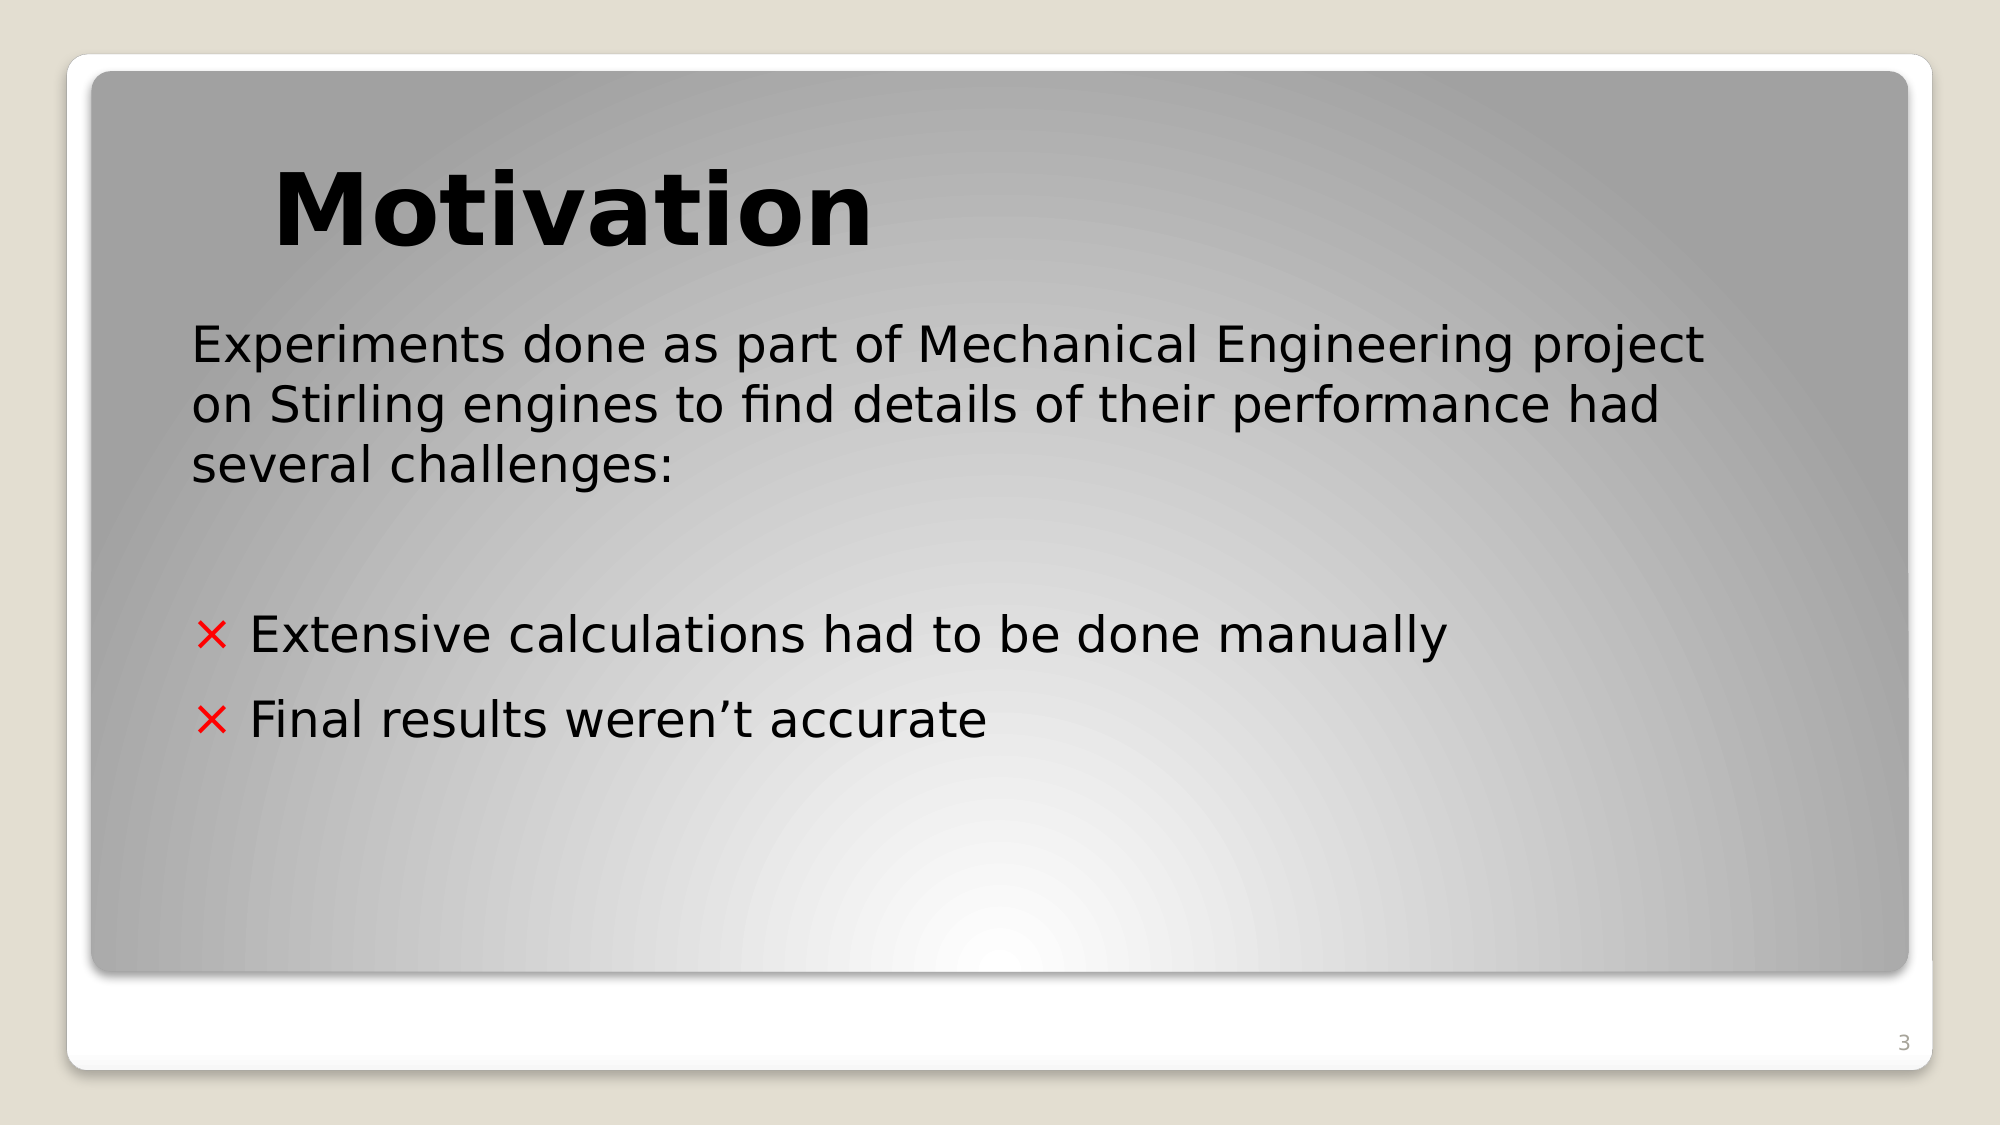

Motivation
Experiments done as part of Mechanical Engineering project on Stirling engines to find details of their performance had several challenges:

 Extensive calculations had to be done manually
 Final results weren’t accurate
3